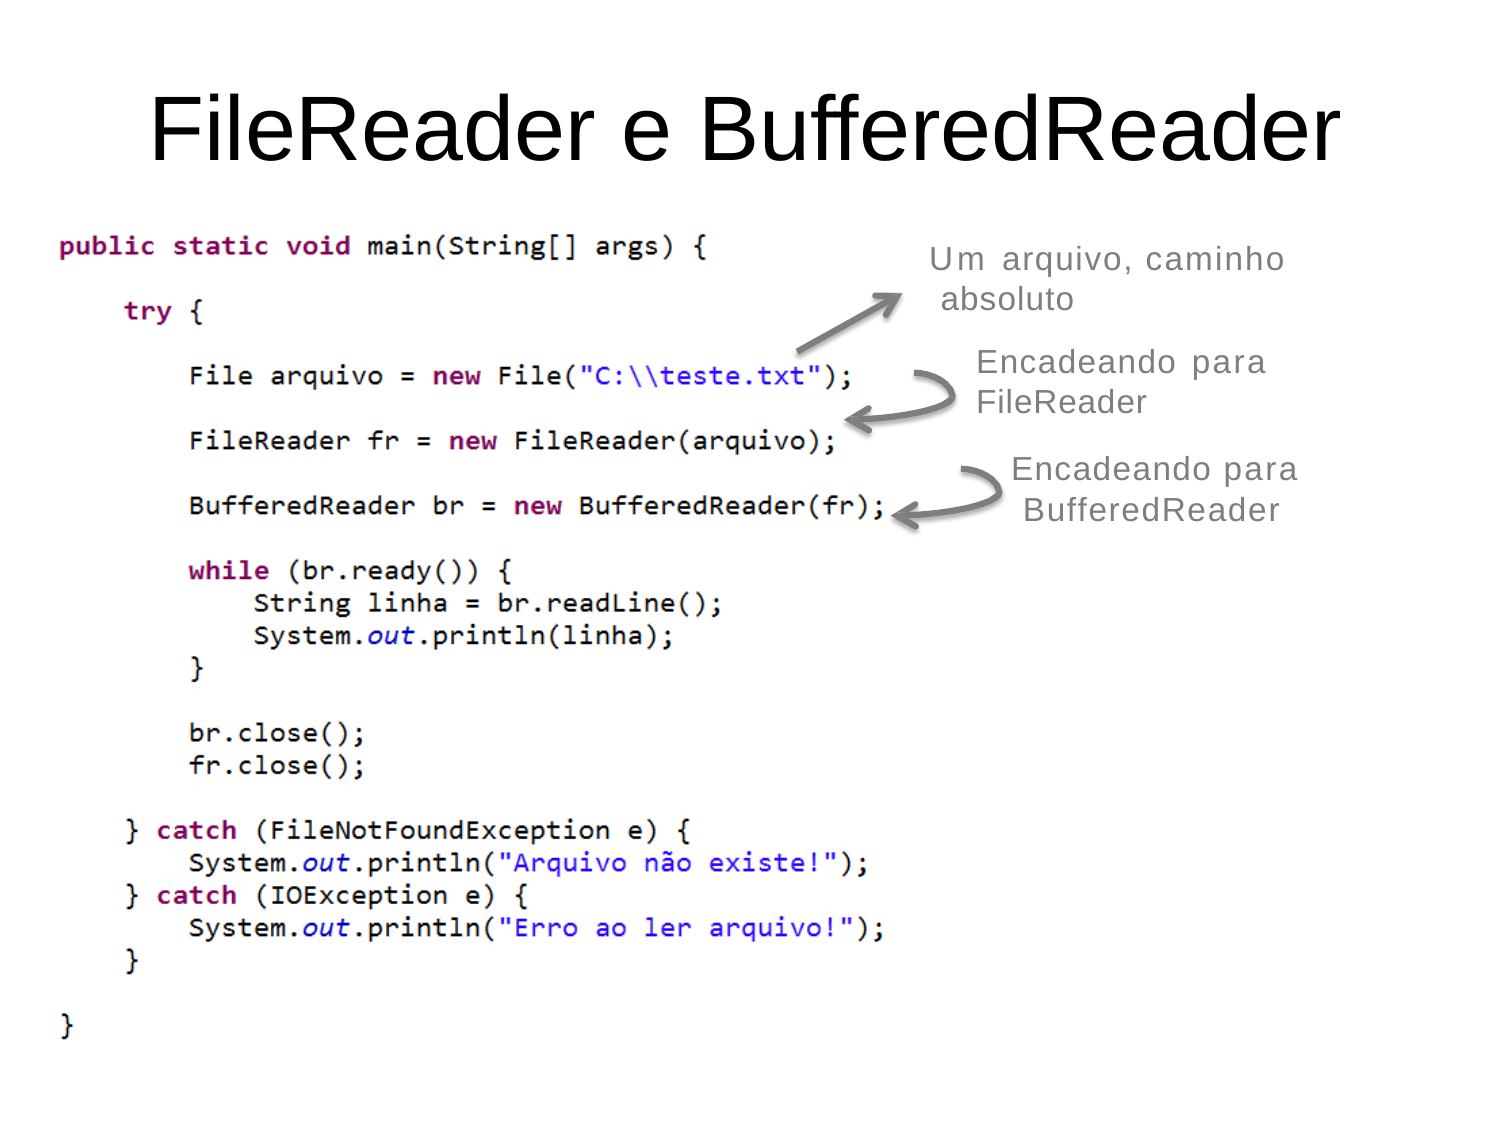

# FileReader e BufferedReader

Um arquivo, caminho  absoluto
Encadeando para
FileReader
Encadeando para  BufferedReader